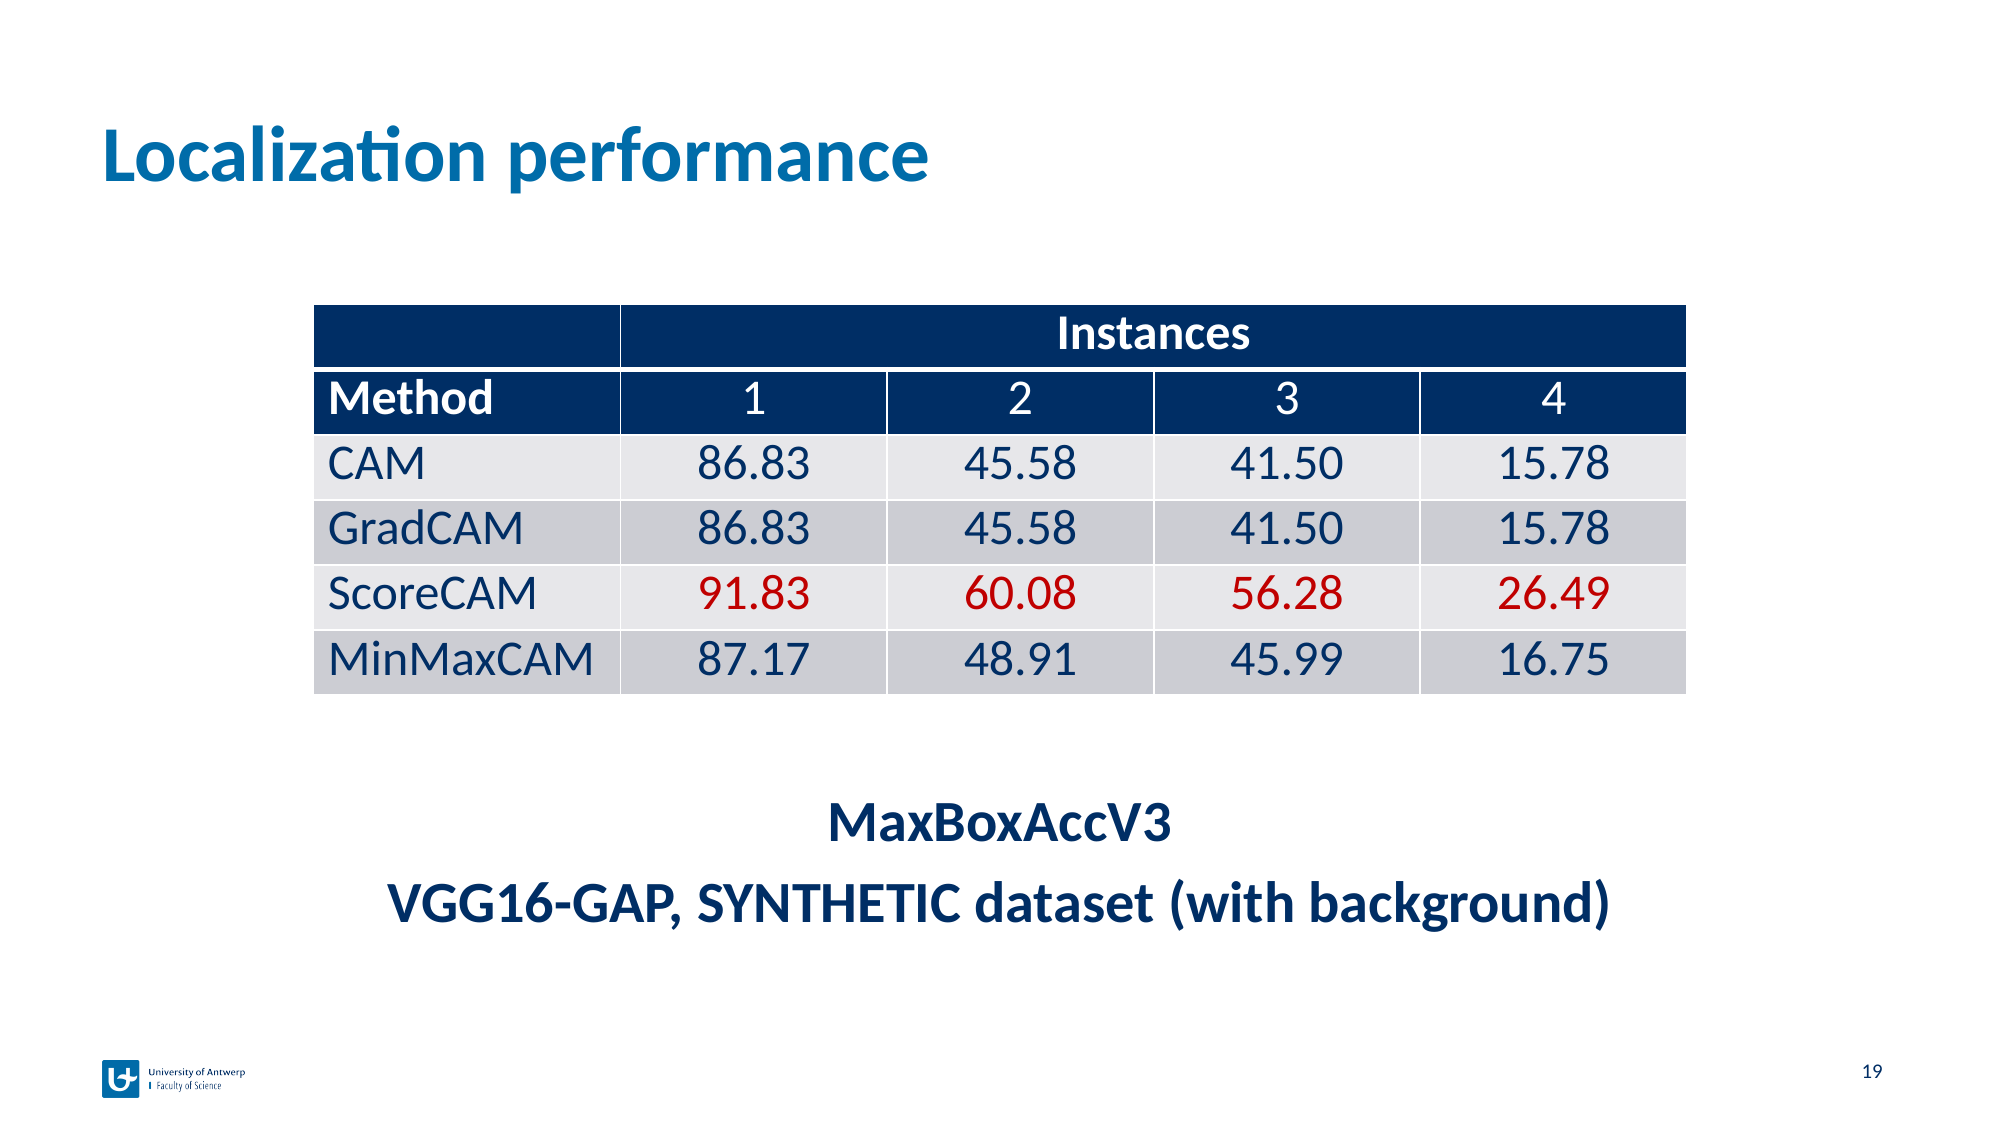

# Localization performance
|  | Instances |  |  |  |
| --- | --- | --- | --- | --- |
| Method | 1 | 2 | 3 | 4 |
| CAM | 86.83 | 45.58 | 41.50 | 15.78 |
| GradCAM | 86.83 | 45.58 | 41.50 | 15.78 |
| ScoreCAM | 91.83 | 60.08 | 56.28 | 26.49 |
| MinMaxCAM | 87.17 | 48.91 | 45.99 | 16.75 |
MaxBoxAccV3
VGG16-GAP, SYNTHETIC dataset (with background)
19